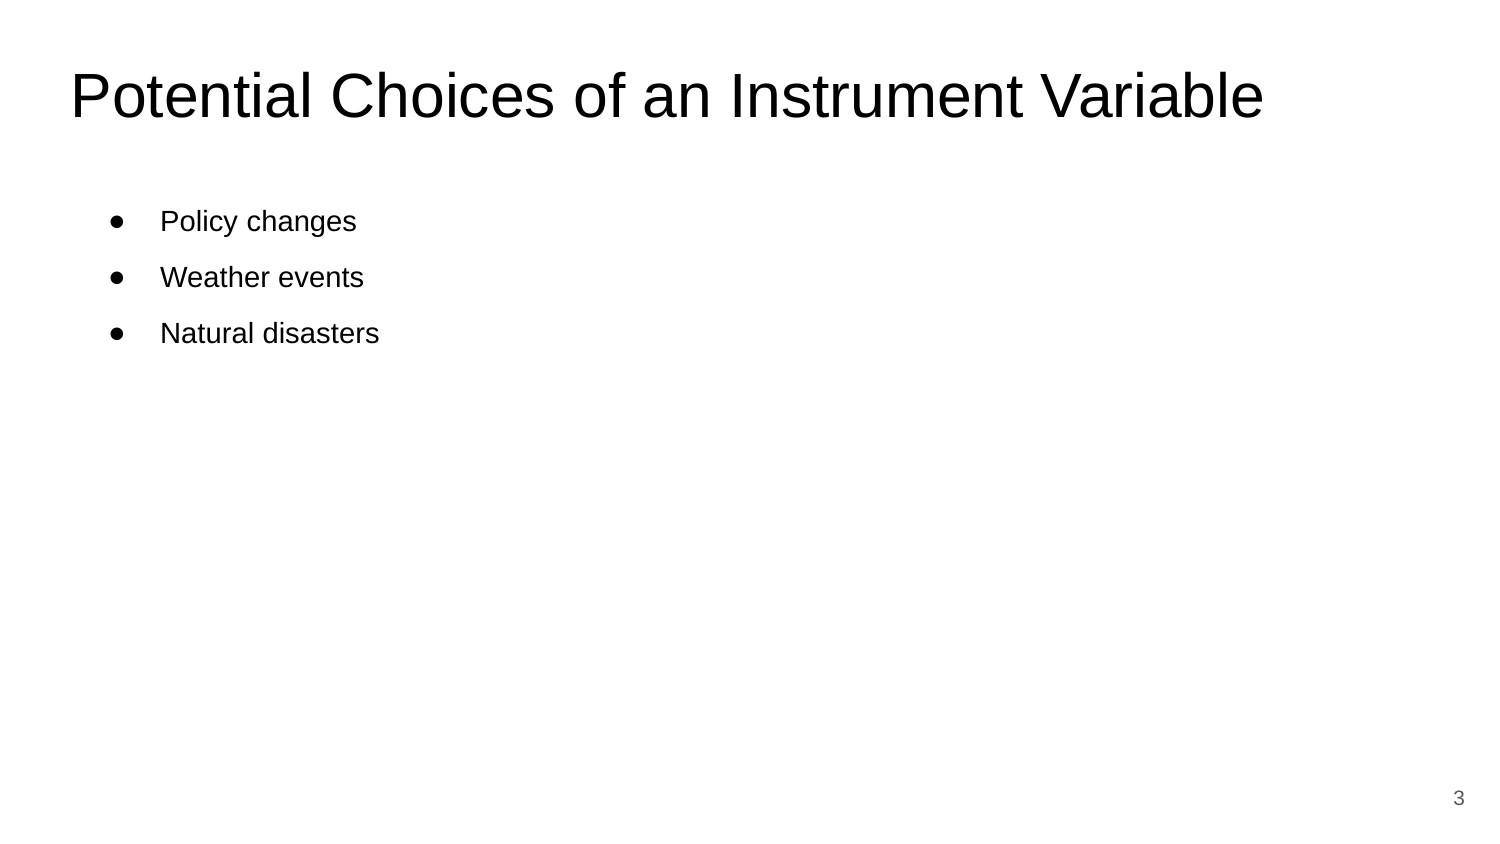

Potential Choices of an Instrument Variable
Policy changes
Weather events
Natural disasters
3